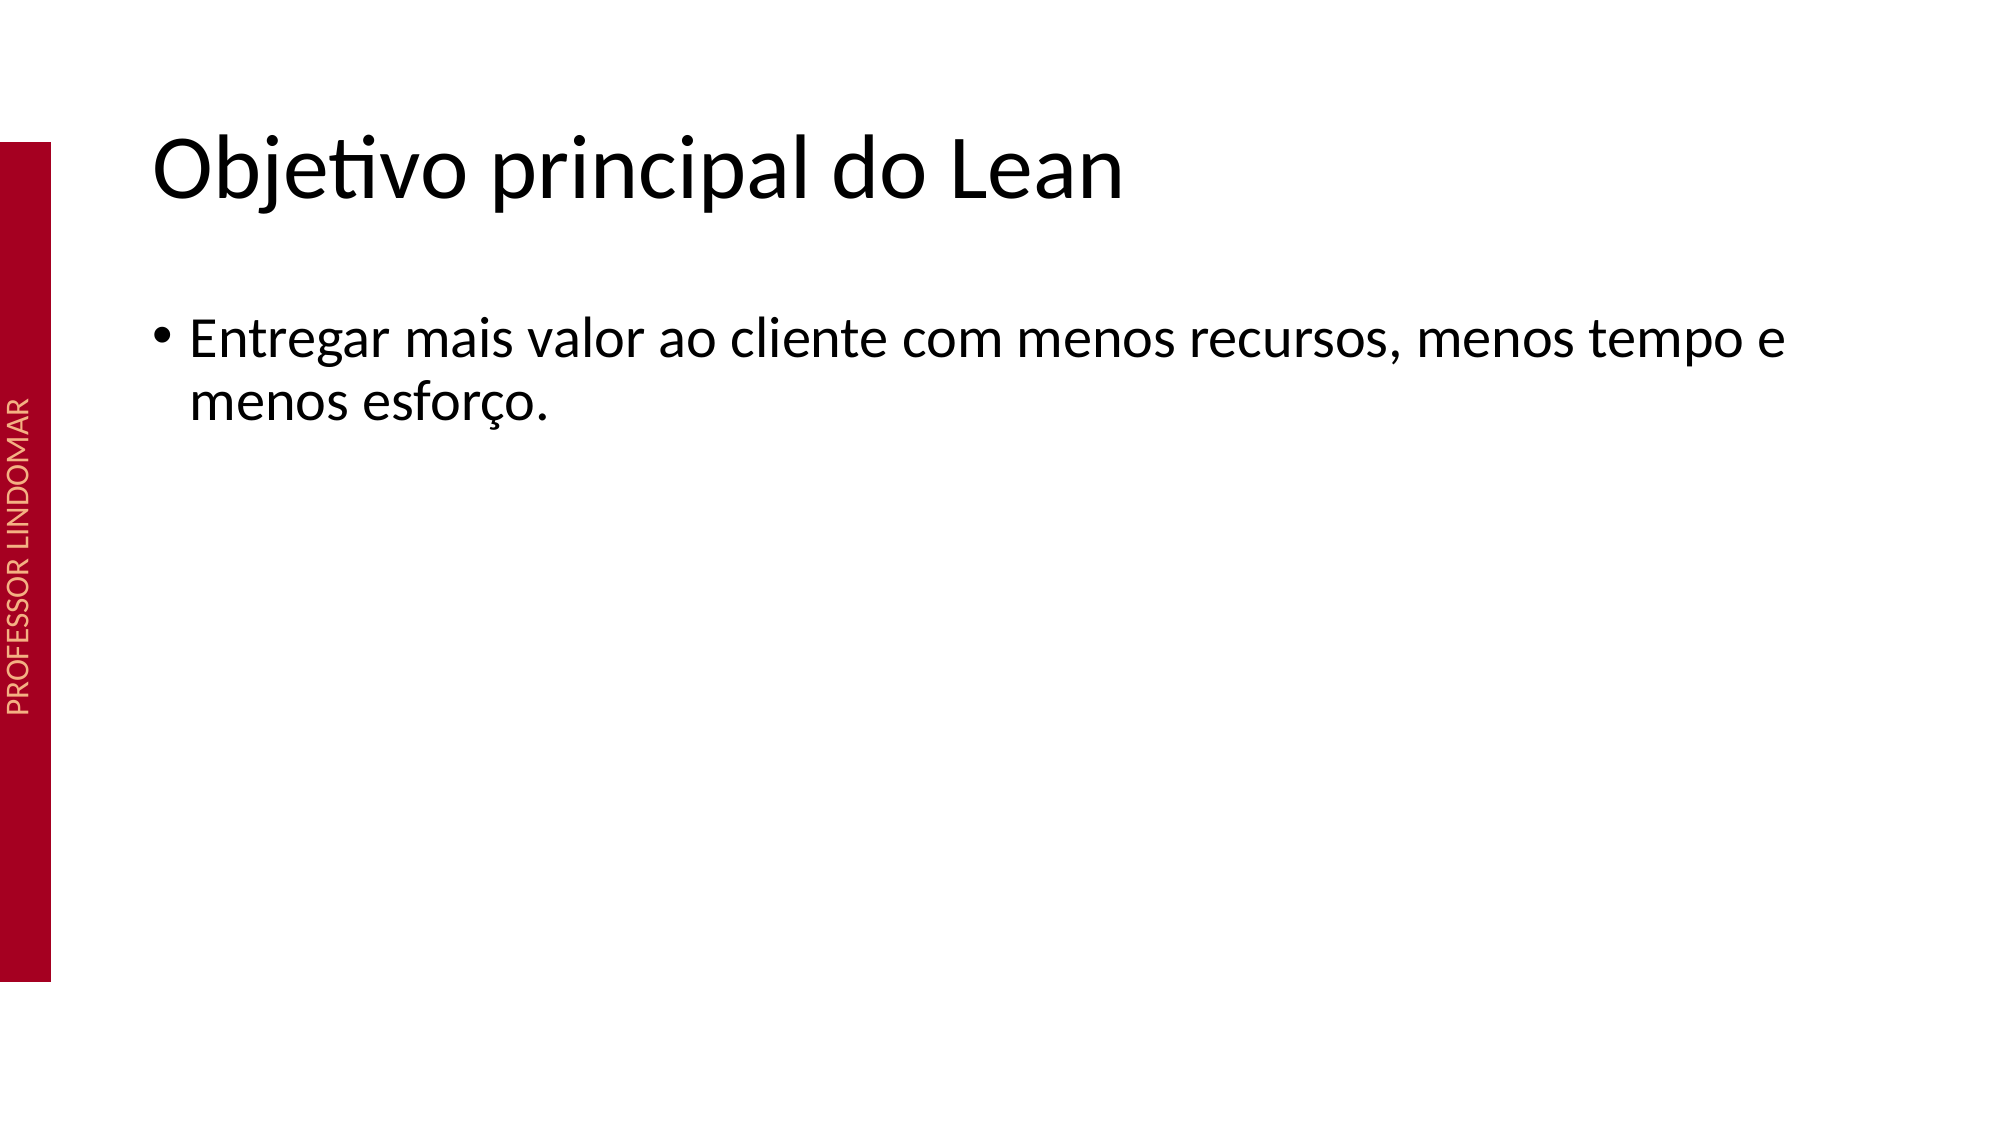

# Objetivo principal do Lean
Entregar mais valor ao cliente com menos recursos, menos tempo e menos esforço.